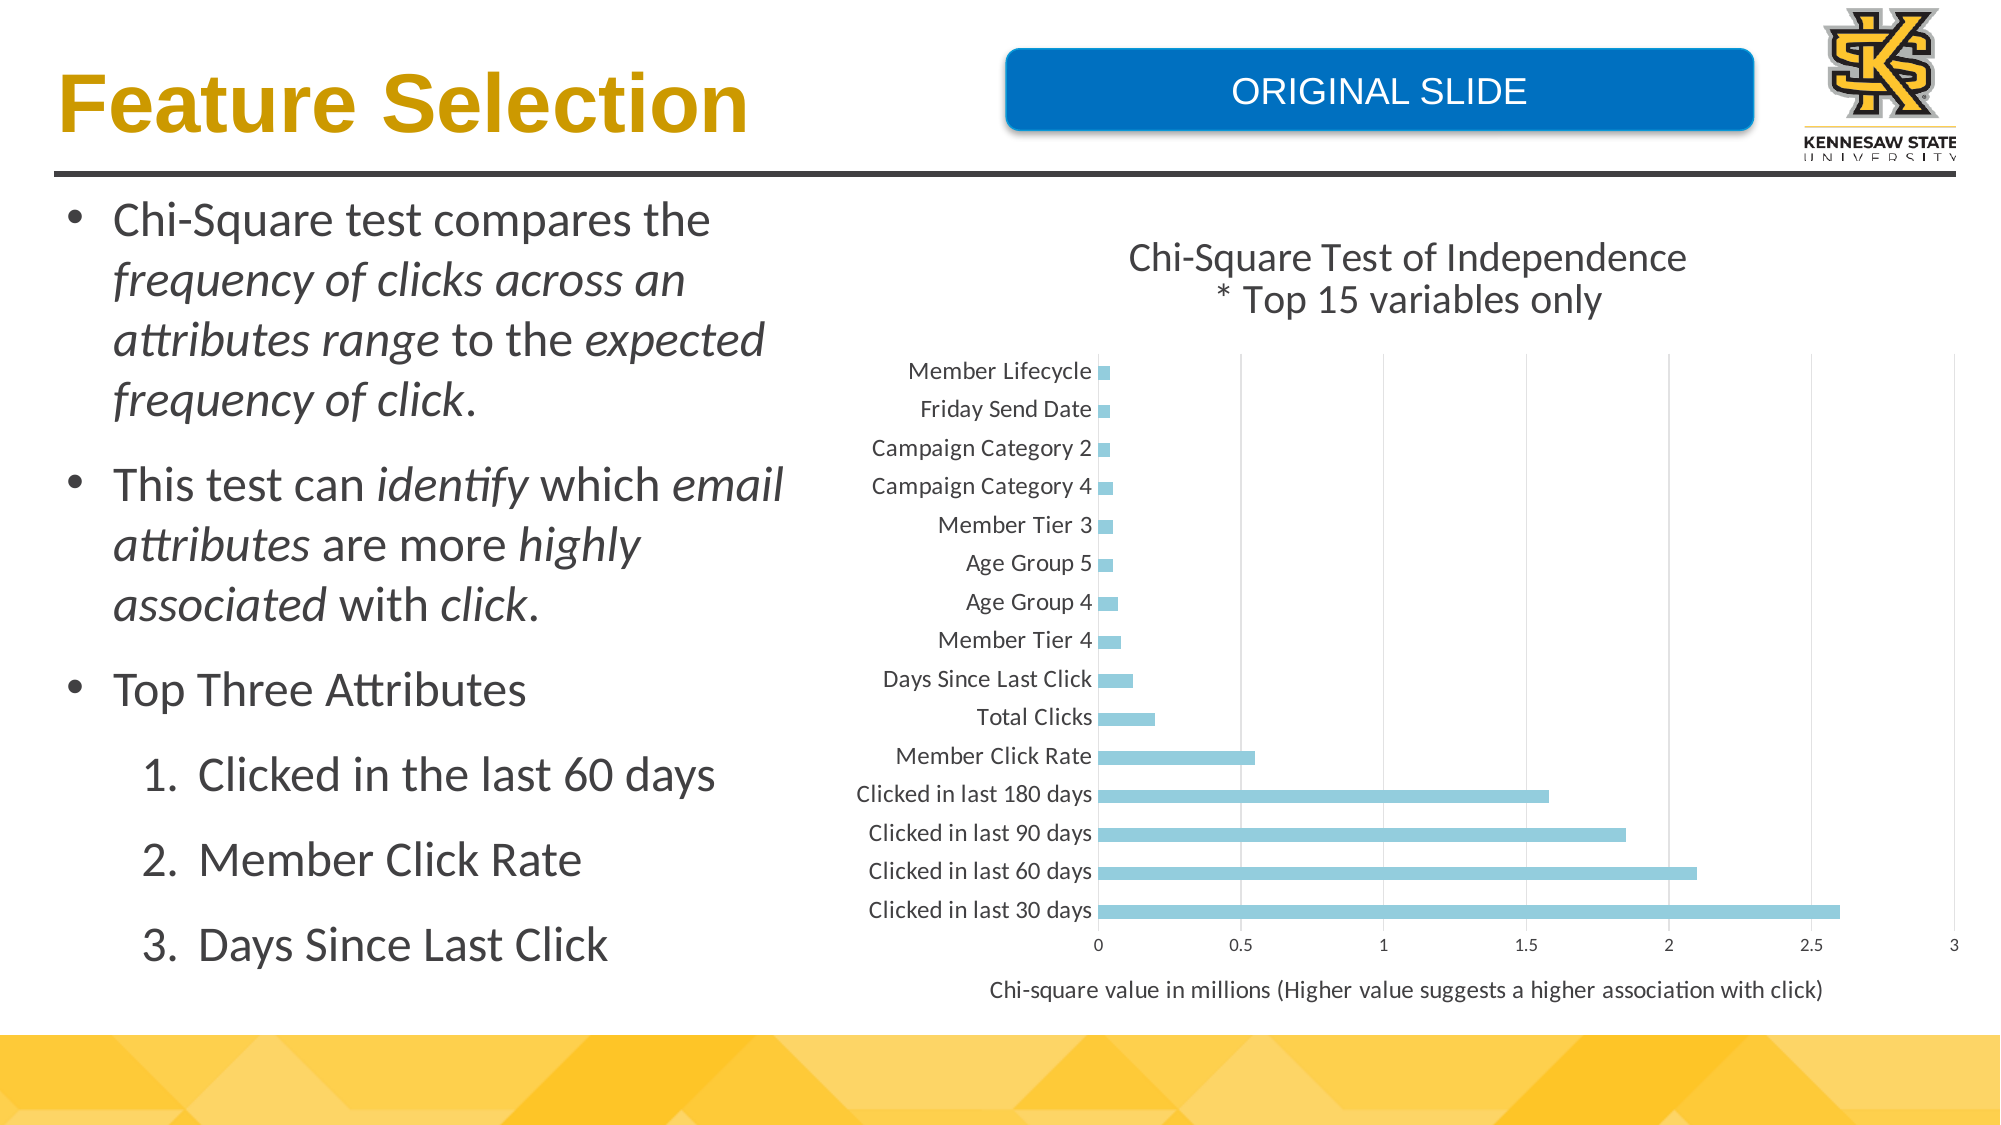

# Feature Selection
ORIGINAL SLIDE
Chi-Square test compares the frequency of clicks across an attributes range to the expected frequency of click.
This test can identify which email attributes are more highly associated with click.
Top Three Attributes
Clicked in the last 60 days
Member Click Rate
Days Since Last Click

### Chart: Chi-Square Test of Independence
* Top 15 variables only

| Category | Value |
|---|---|
| Clicked in last 30 days | 2.6 |
| Clicked in last 60 days | 2.1 |
| Clicked in last 90 days | 1.85 |
| Clicked in last 180 days | 1.58 |
| Member Click Rate | 0.55 |
| Total Clicks | 0.2 |
| Days Since Last Click | 0.12 |
| Member Tier 4 | 0.08 |
| Age Group 4 | 0.07 |
| Age Group 5 | 0.05 |
| Member Tier 3 | 0.05 |
| Campaign Category 4 | 0.05 |
| Campaign Category 2 | 0.04 |
| Friday Send Date | 0.04 |
| Member Lifecycle | 0.04 |
68